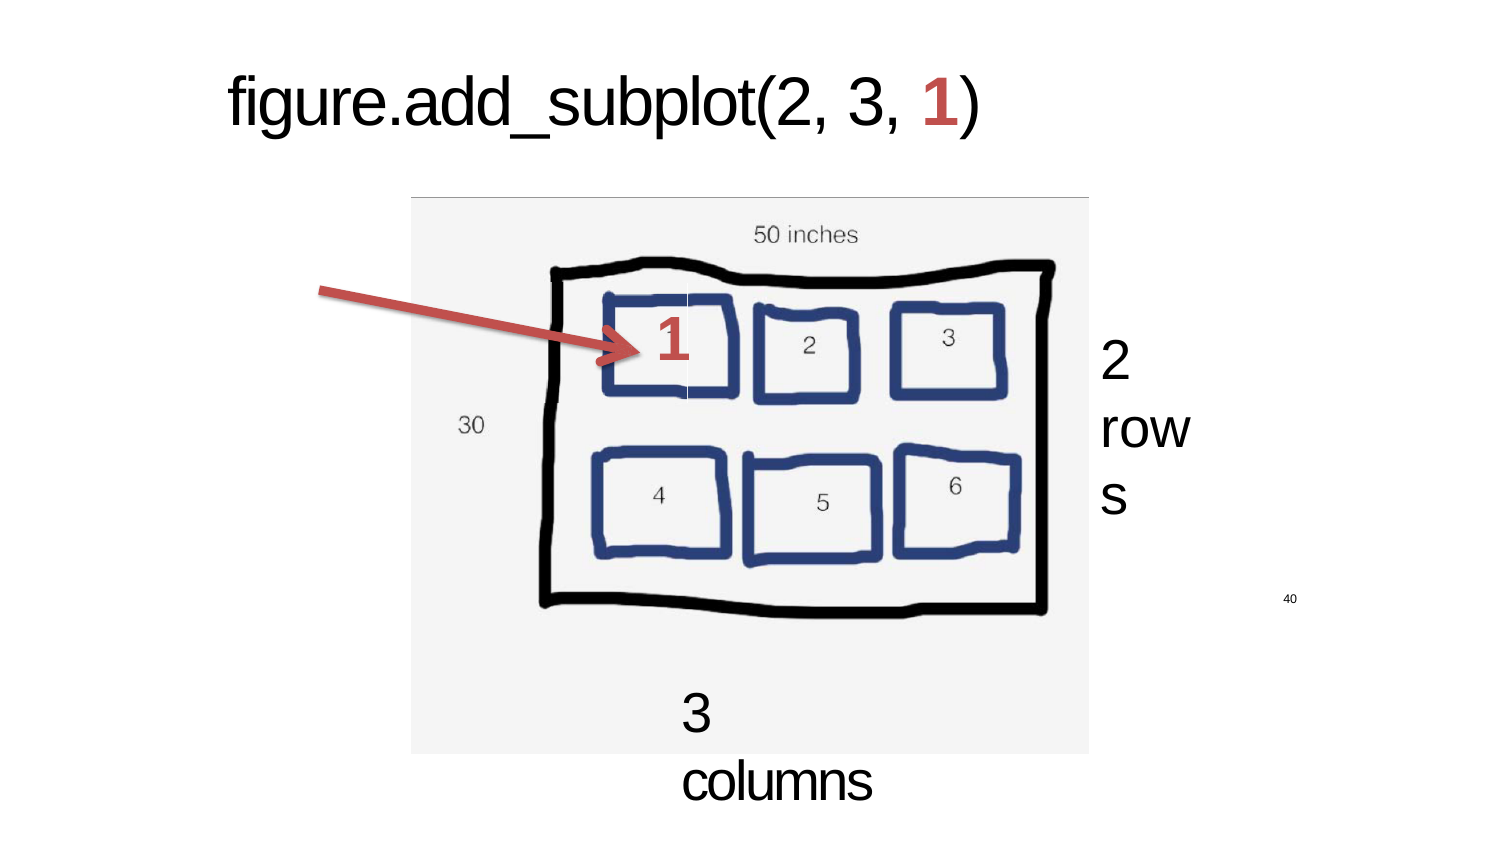

# figure.add_subplot(2, 3, 1)

1
2
rows
40
3 columns